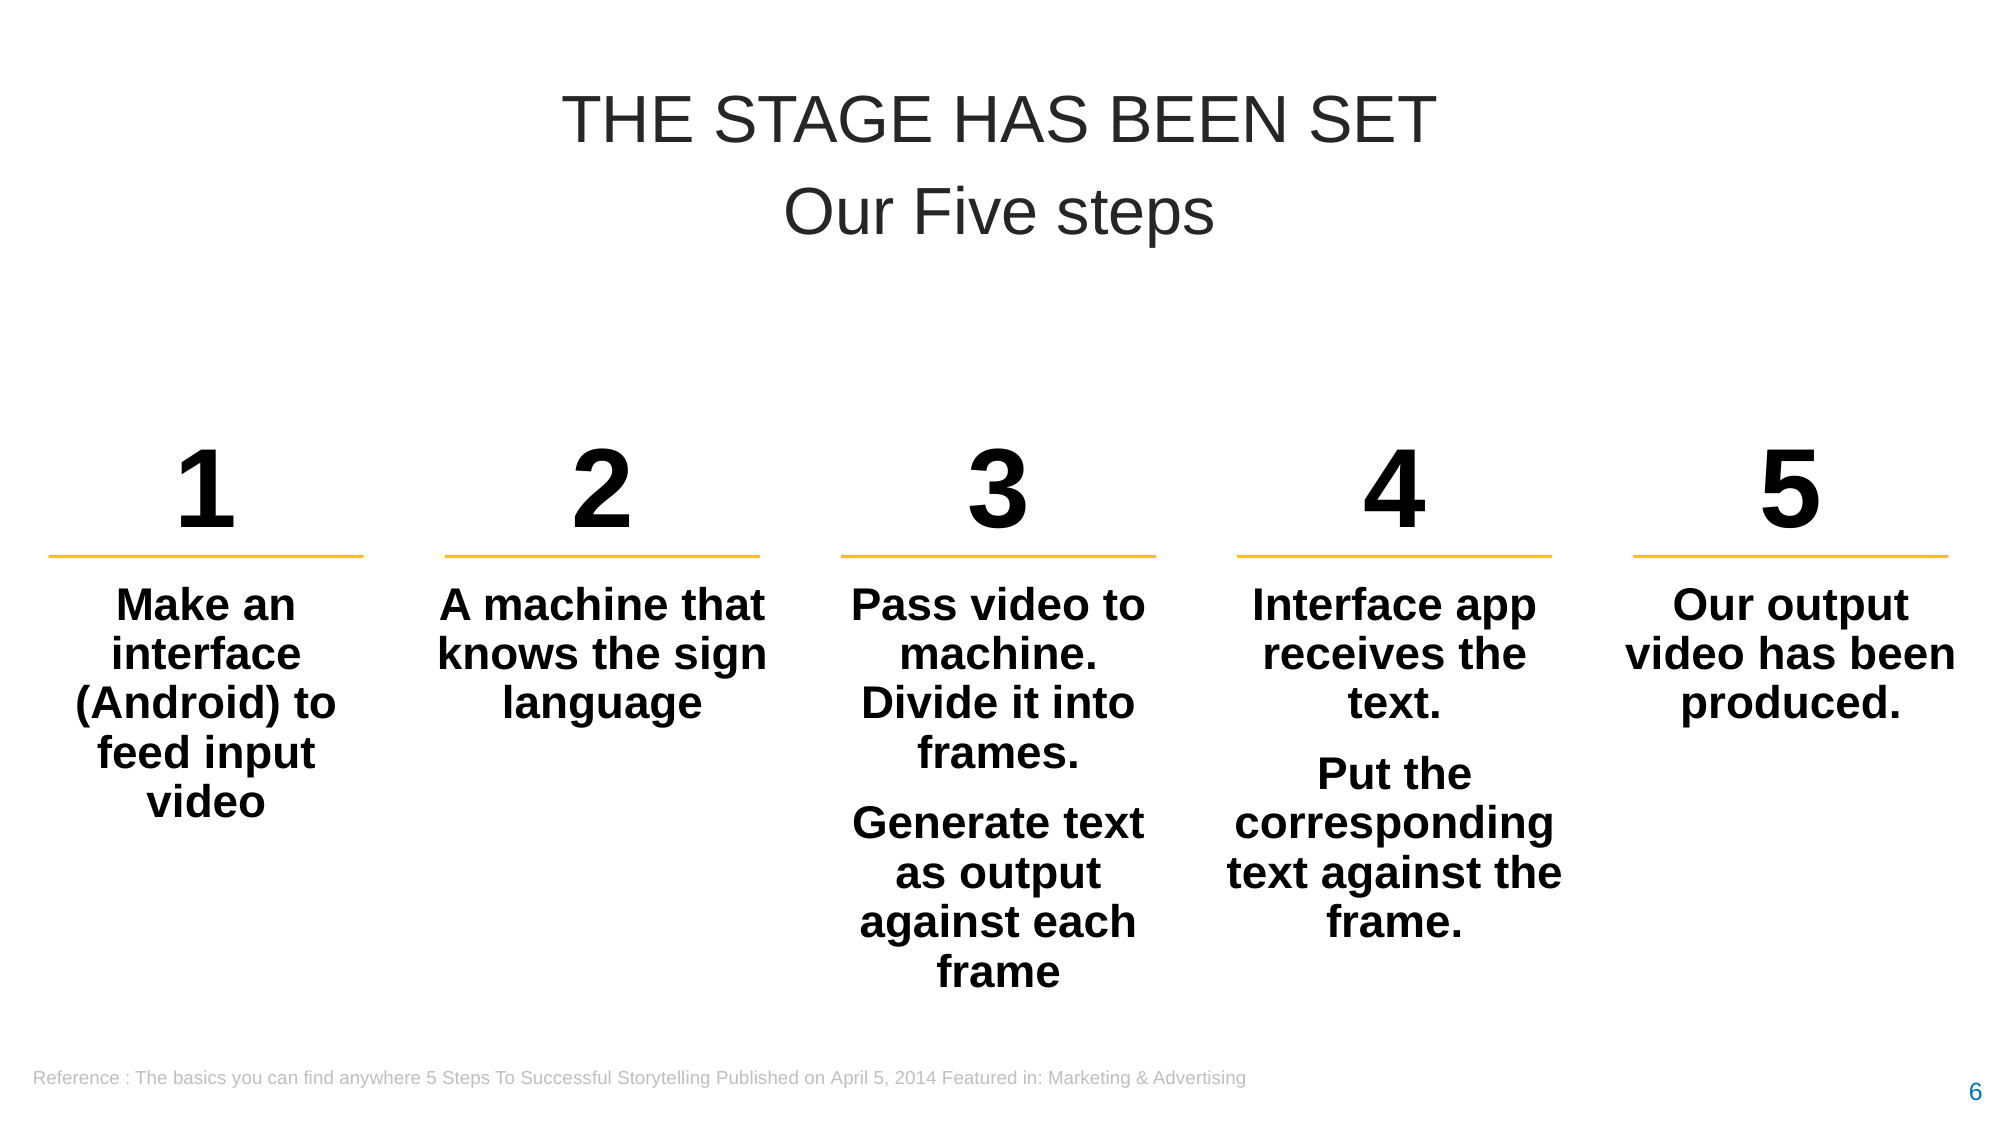

THE STAGE HAS BEEN SET
Our Five steps
1
2
3
4
5
Make an interface (Android) to feed input video
A machine that knows the sign language
Pass video to machine. Divide it into frames.
Generate text as output against each frame
Interface app receives the text.
Put the corresponding text against the frame.
Our output video has been produced.
Reference : The basics you can find anywhere 5 Steps To Successful Storytelling Published on April 5, 2014 Featured in: Marketing & Advertising
6